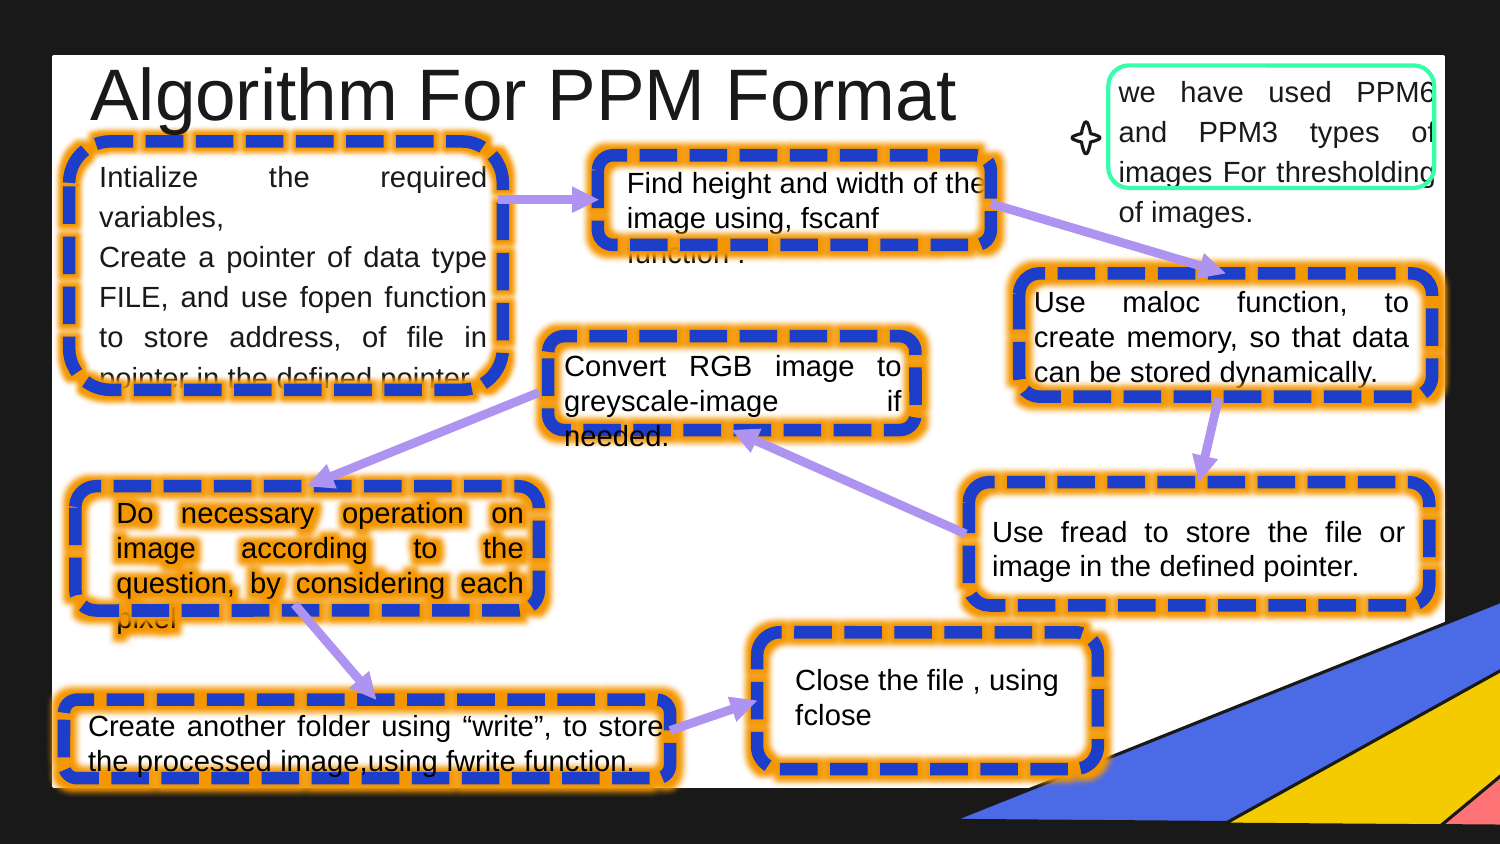

# Algorithm For PPM Format
we have used PPM6 and PPM3 types of images For thresholding of images.

Intialize the required variables,
Create a pointer of data type FILE, and use fopen function to store address, of file in pointer in the defined pointer.

Find height and width of the image using, fscanf function .

Use maloc function, to create memory, so that data can be stored dynamically.

Convert RGB image to greyscale-image if needed.

Do necessary operation on image according to the question, by considering each pixel
Use fread to store the file or image in the defined pointer.

Close the file , using fclose

Create another folder using “write”, to store the processed image,using fwrite function.